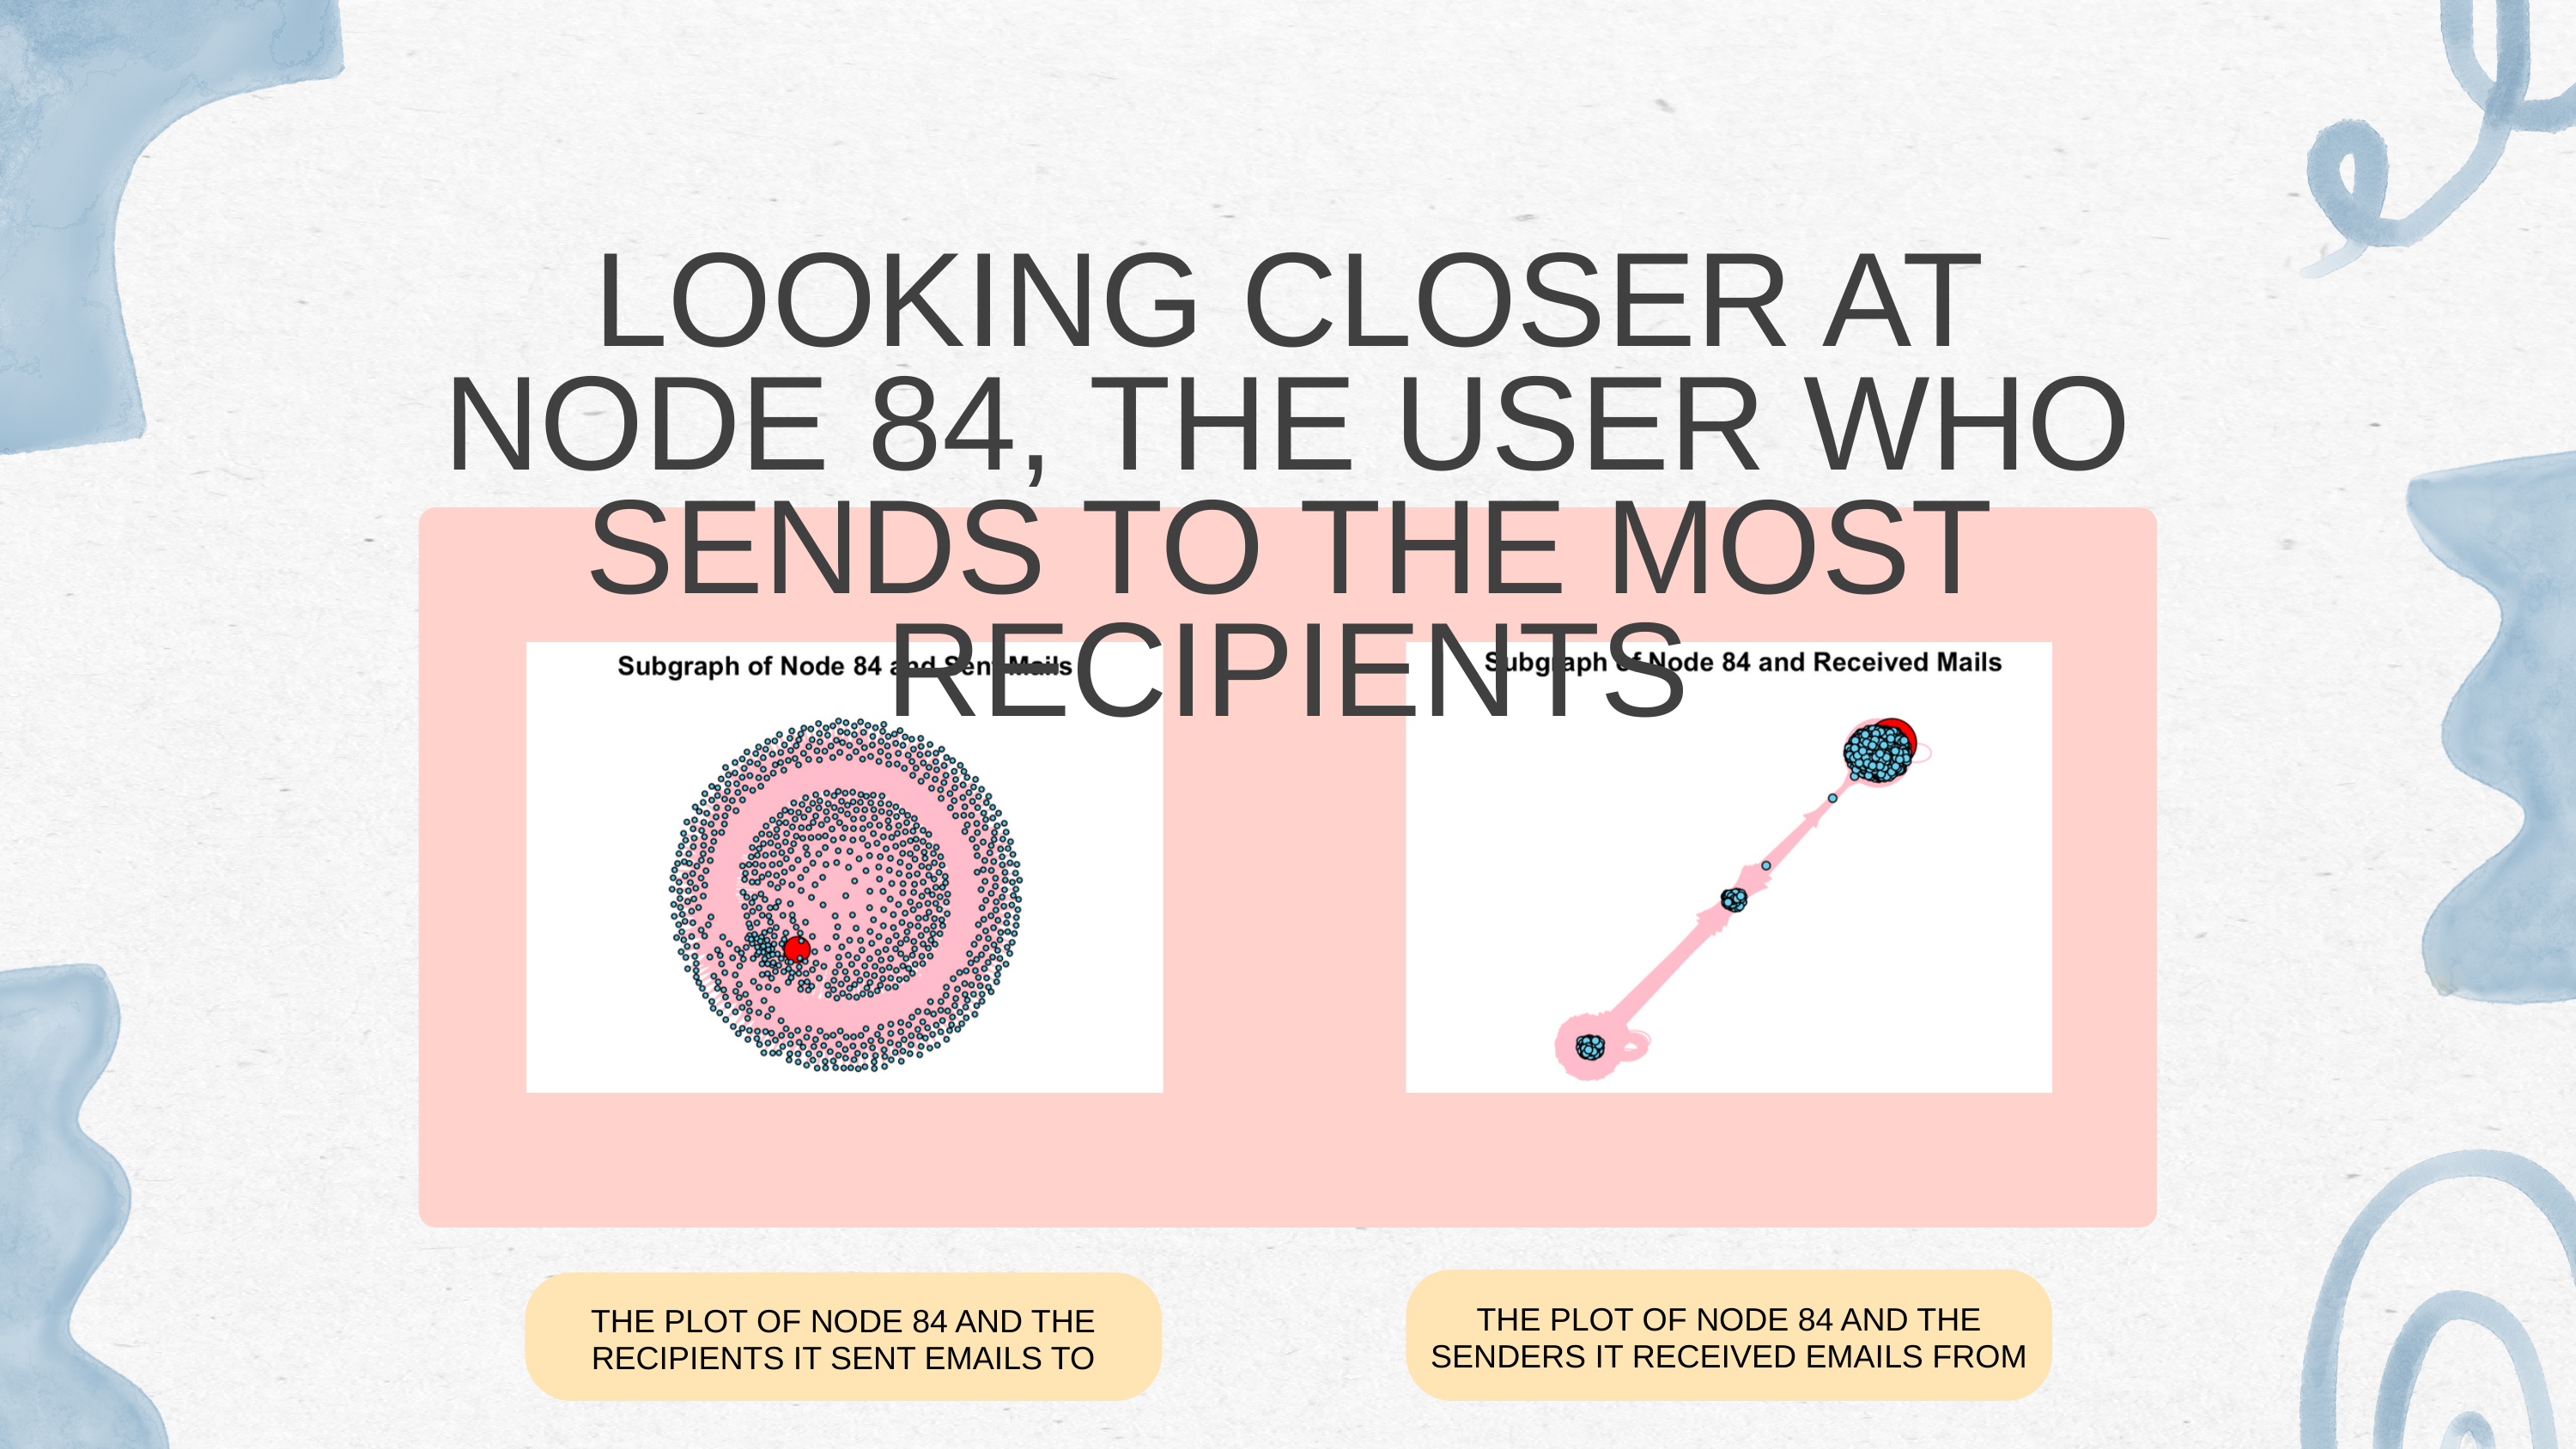

LOOKING CLOSER AT NODE 84, THE USER WHO SENDS TO THE MOST RECIPIENTS

THE PLOT OF NODE 84 AND THE SENDERS IT RECEIVED EMAILS FROM

THE PLOT OF NODE 84 AND THE RECIPIENTS IT SENT EMAILS TO